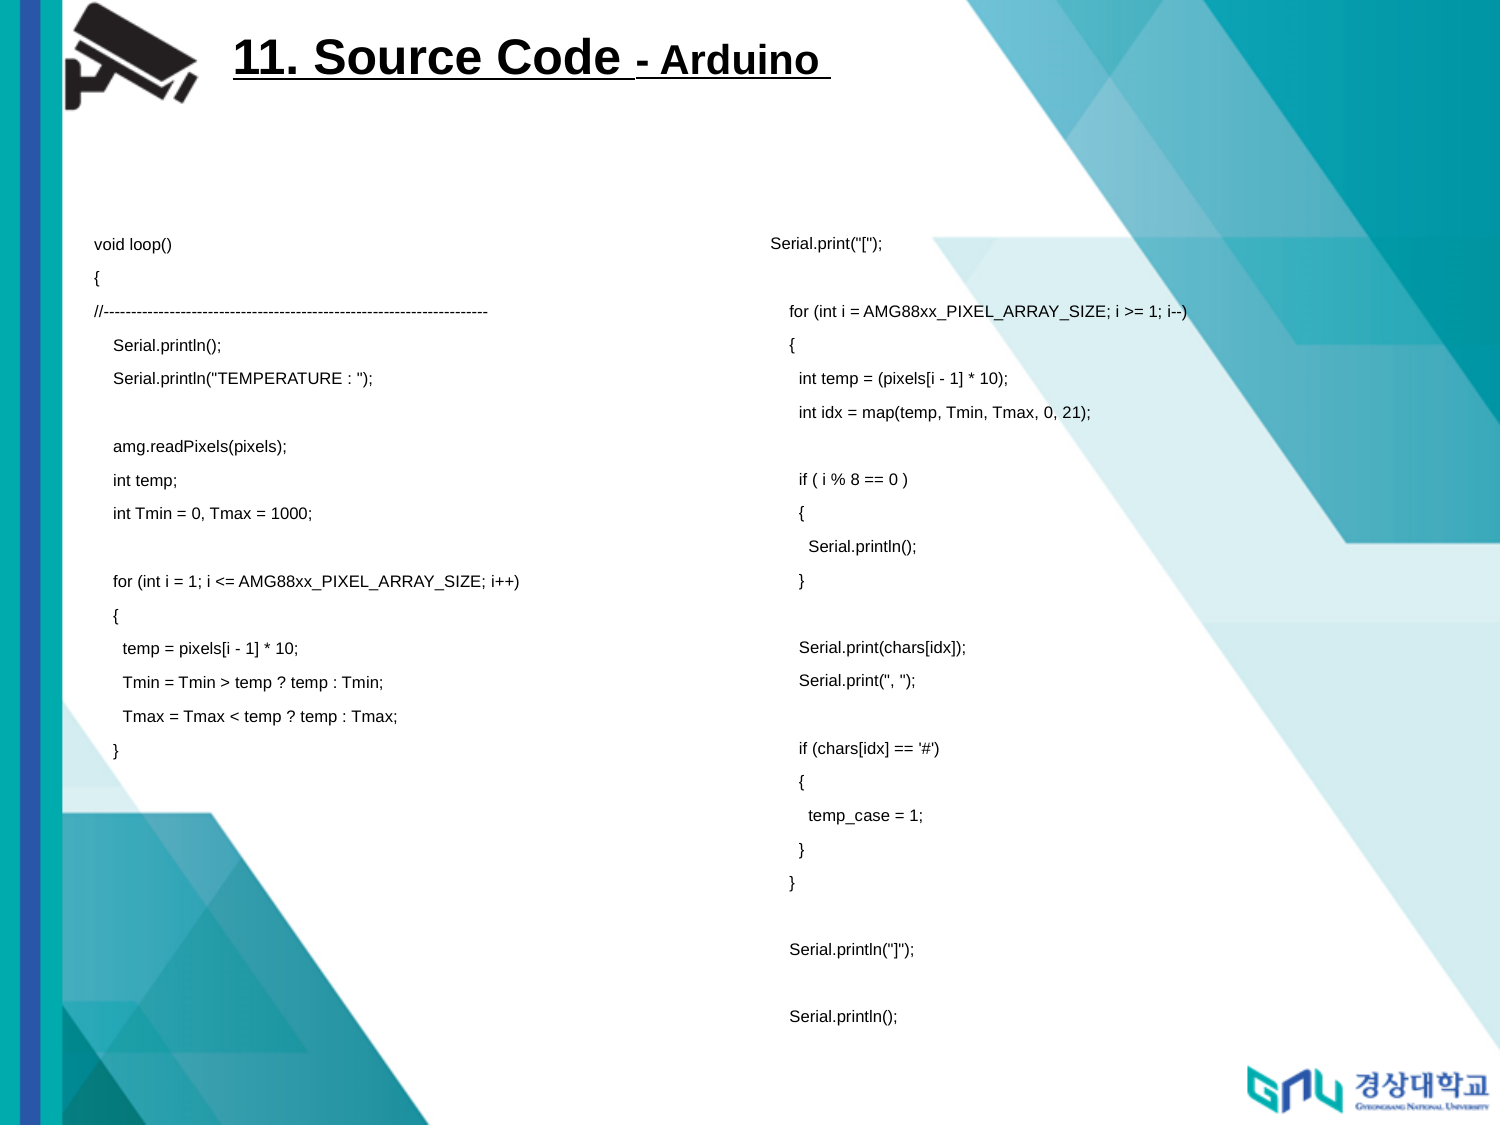

11. Source Code - Arduino
void loop()
{
//----------------------------------------------------------------------
    Serial.println();
    Serial.println("TEMPERATURE : ");

    amg.readPixels(pixels);
    int temp;
    int Tmin = 0, Tmax = 1000;

    for (int i = 1; i <= AMG88xx_PIXEL_ARRAY_SIZE; i++)
    {
      temp = pixels[i - 1] * 10;
      Tmin = Tmin > temp ? temp : Tmin;
      Tmax = Tmax < temp ? temp : Tmax;
    }
Serial.print("[");

    for (int i = AMG88xx_PIXEL_ARRAY_SIZE; i >= 1; i--)
    {
      int temp = (pixels[i - 1] * 10);
      int idx = map(temp, Tmin, Tmax, 0, 21);

      if ( i % 8 == 0 )
      {
        Serial.println();
      }

      Serial.print(chars[idx]);
      Serial.print(", ");

      if (chars[idx] == '#')
      {
        temp_case = 1;
      }
    }

    Serial.println("]");

    Serial.println();